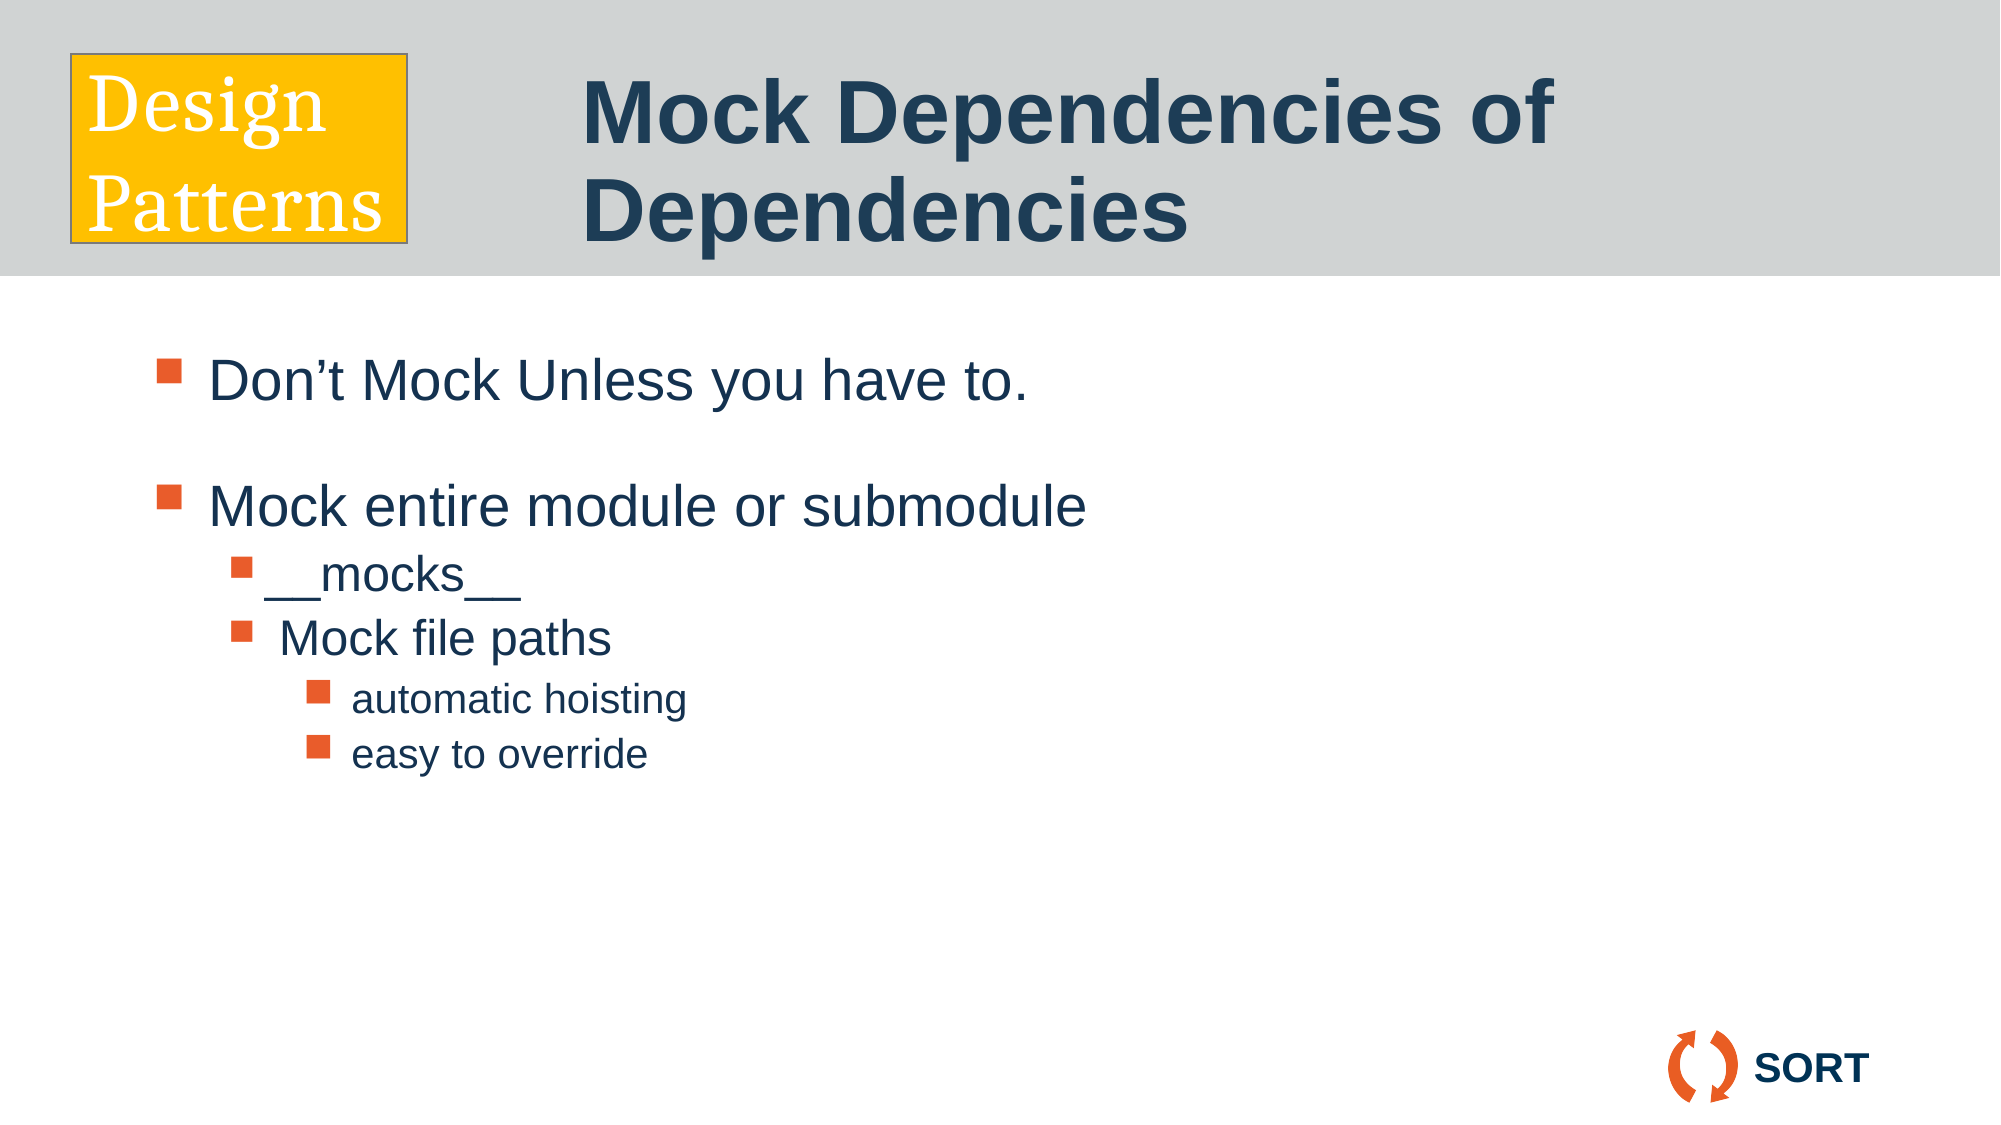

Design Patterns
# Mock Dependencies of Dependencies
Don’t Mock Unless you have to.
Mock entire module or submodule
__mocks__
 Mock file paths
 automatic hoisting
 easy to override